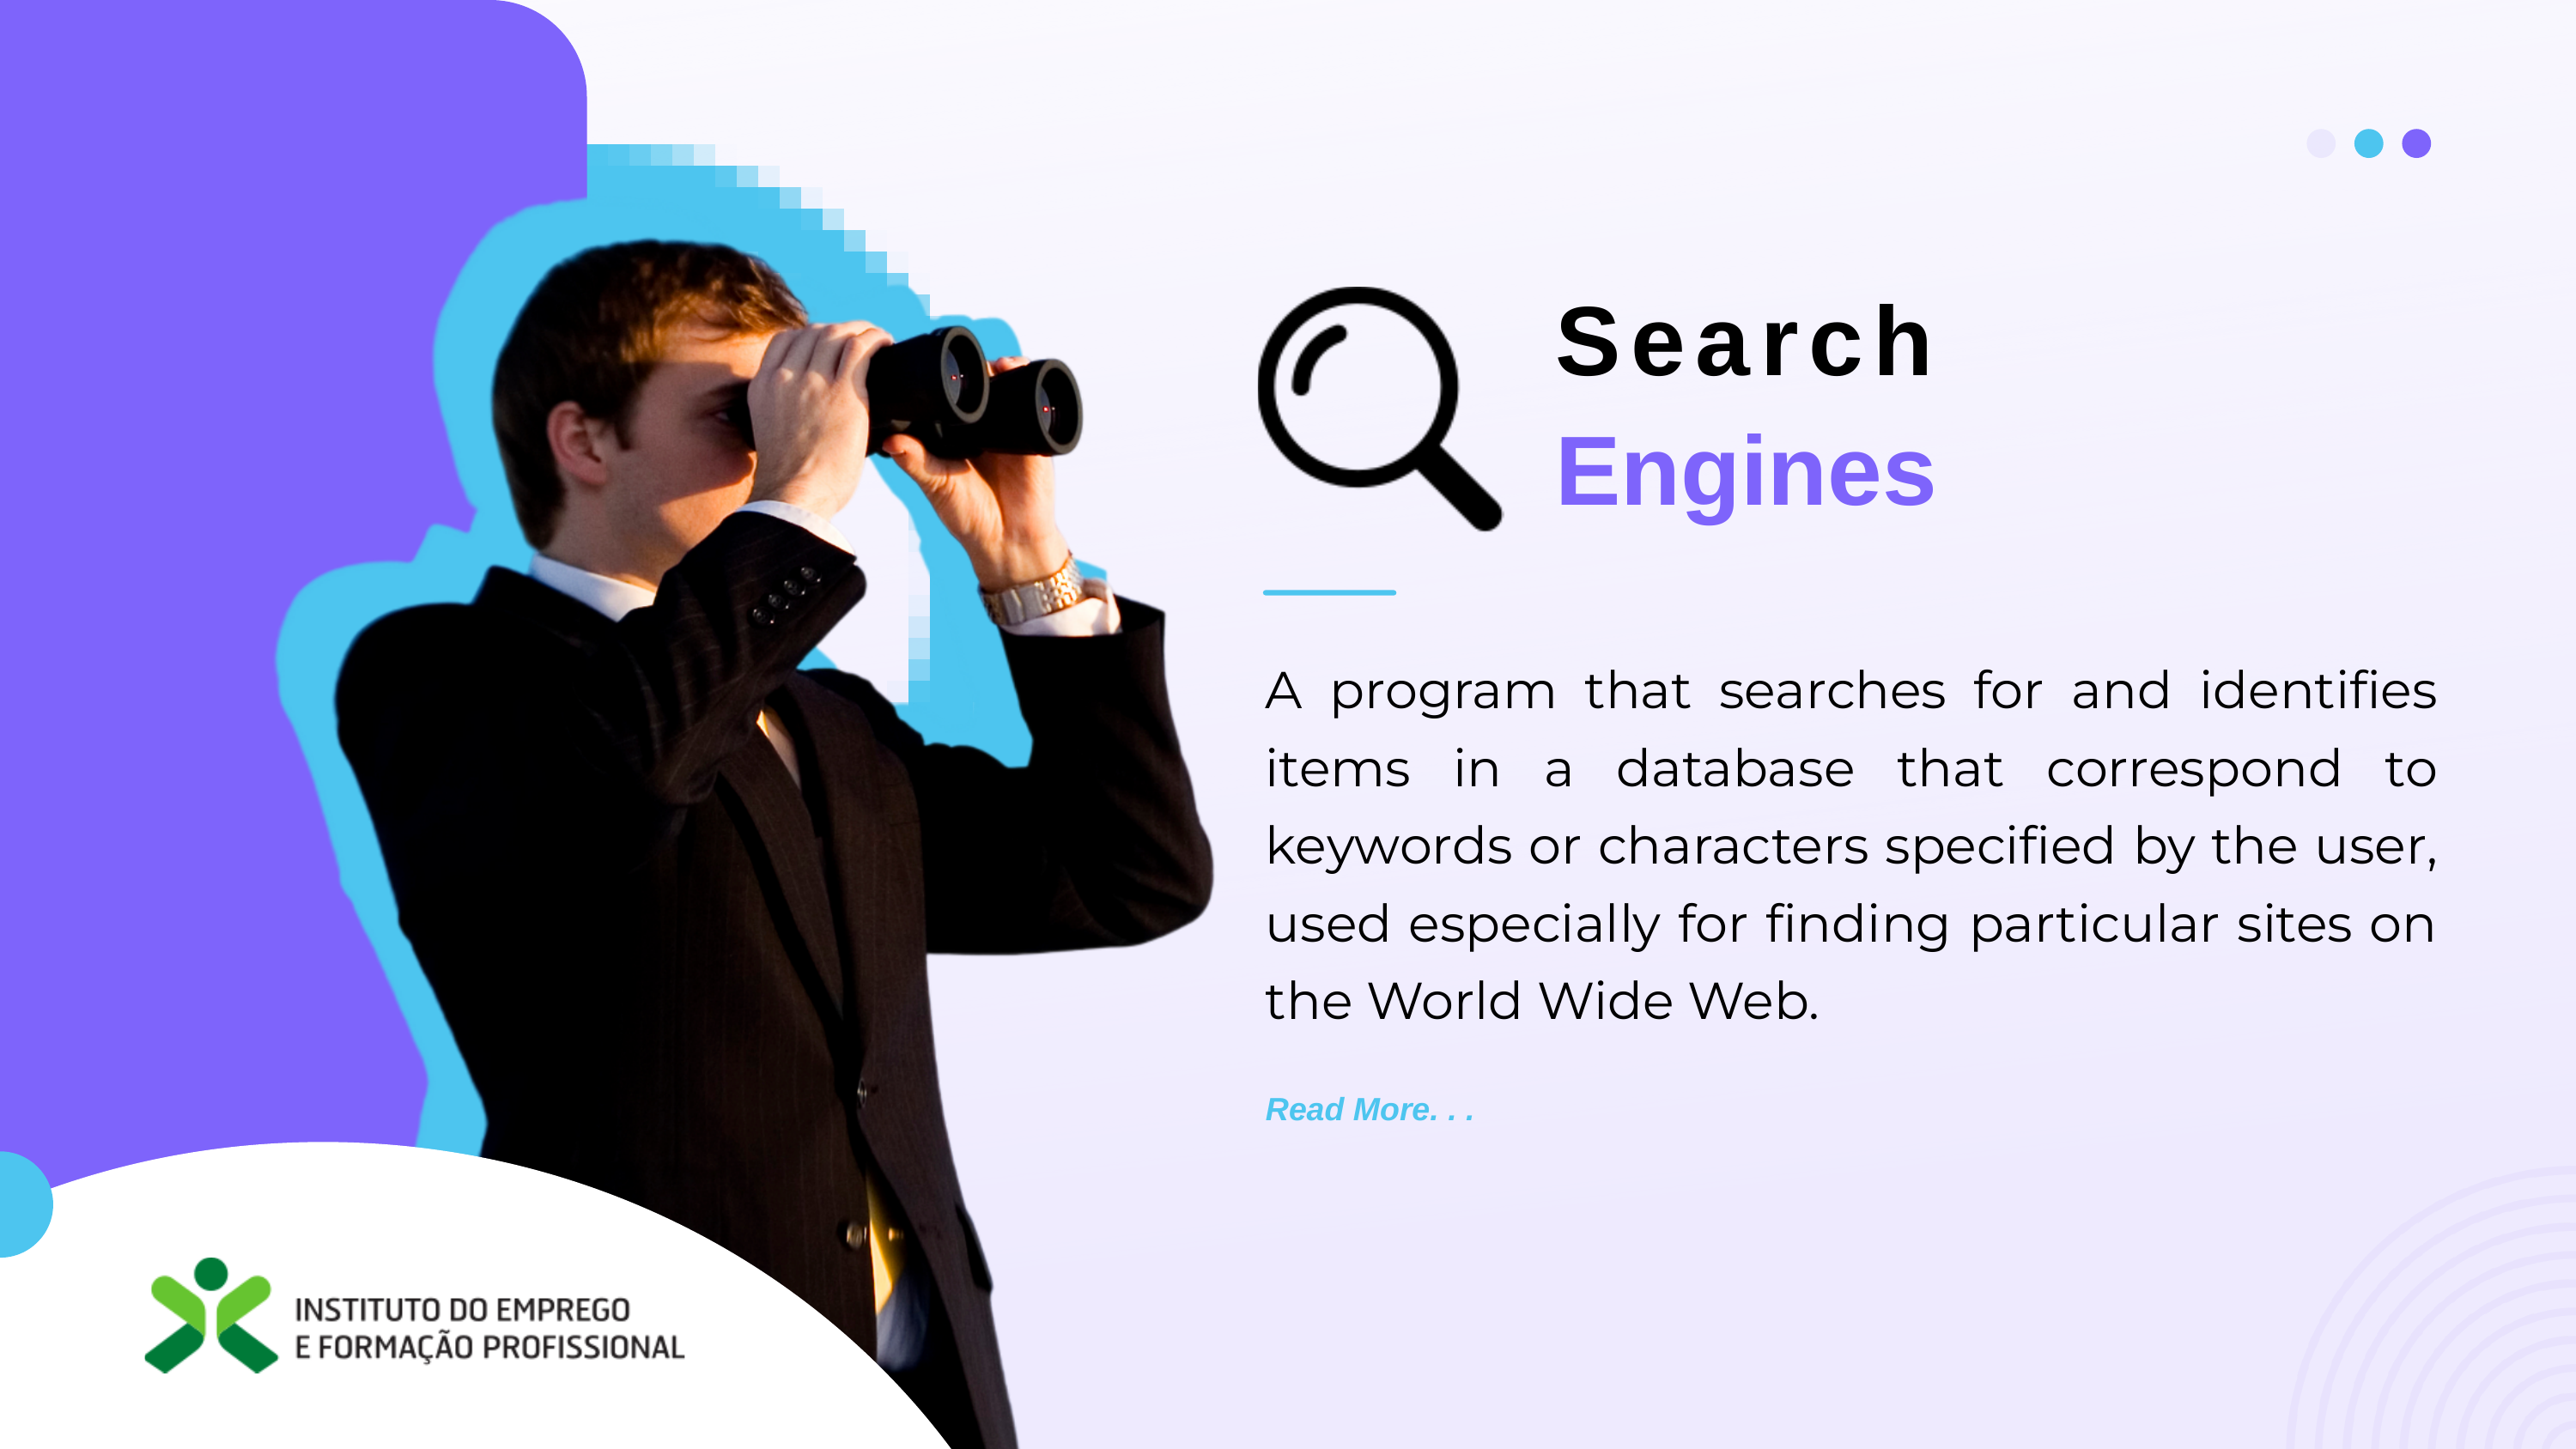

Search
Engines

A program that searches for and identifies items in a database that correspond to keywords or characters specified by the user, used especially for finding particular sites on the World Wide Web.
Read More. . .